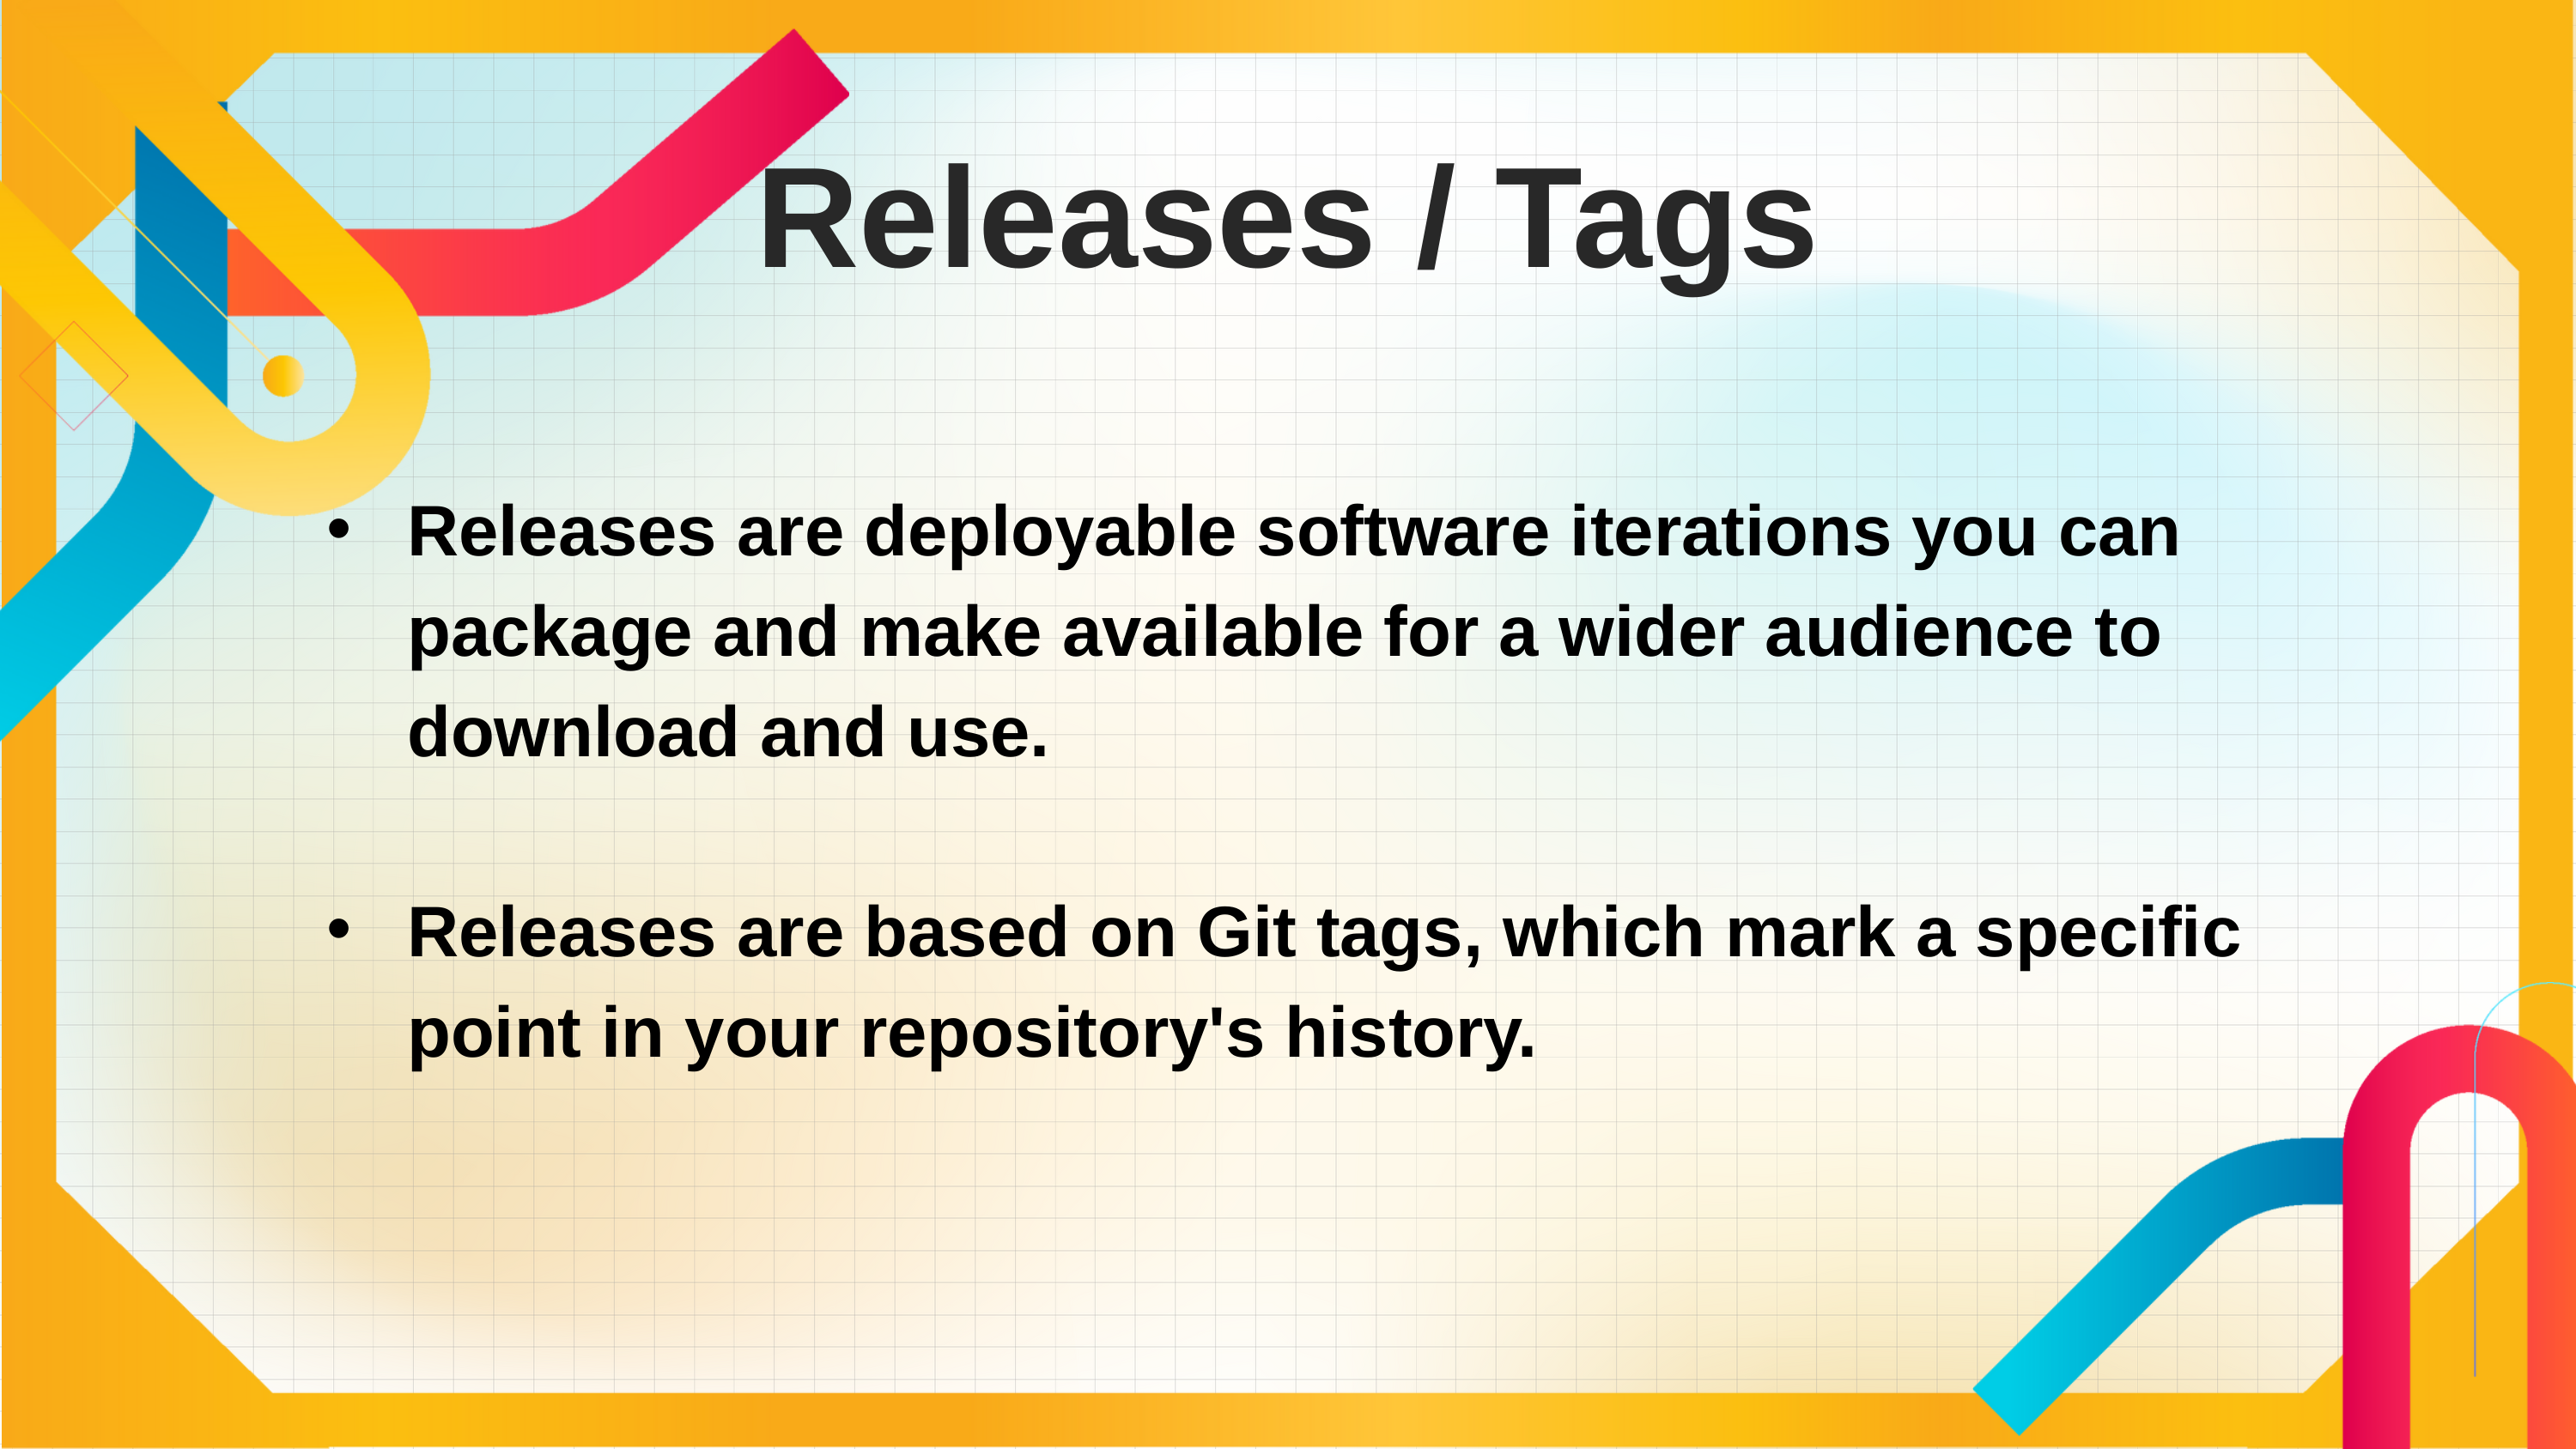

Releases / Tags
Releases are deployable software iterations you can package and make available for a wider audience to download and use.

Releases are based on Git tags, which mark a specific point in your repository's history.